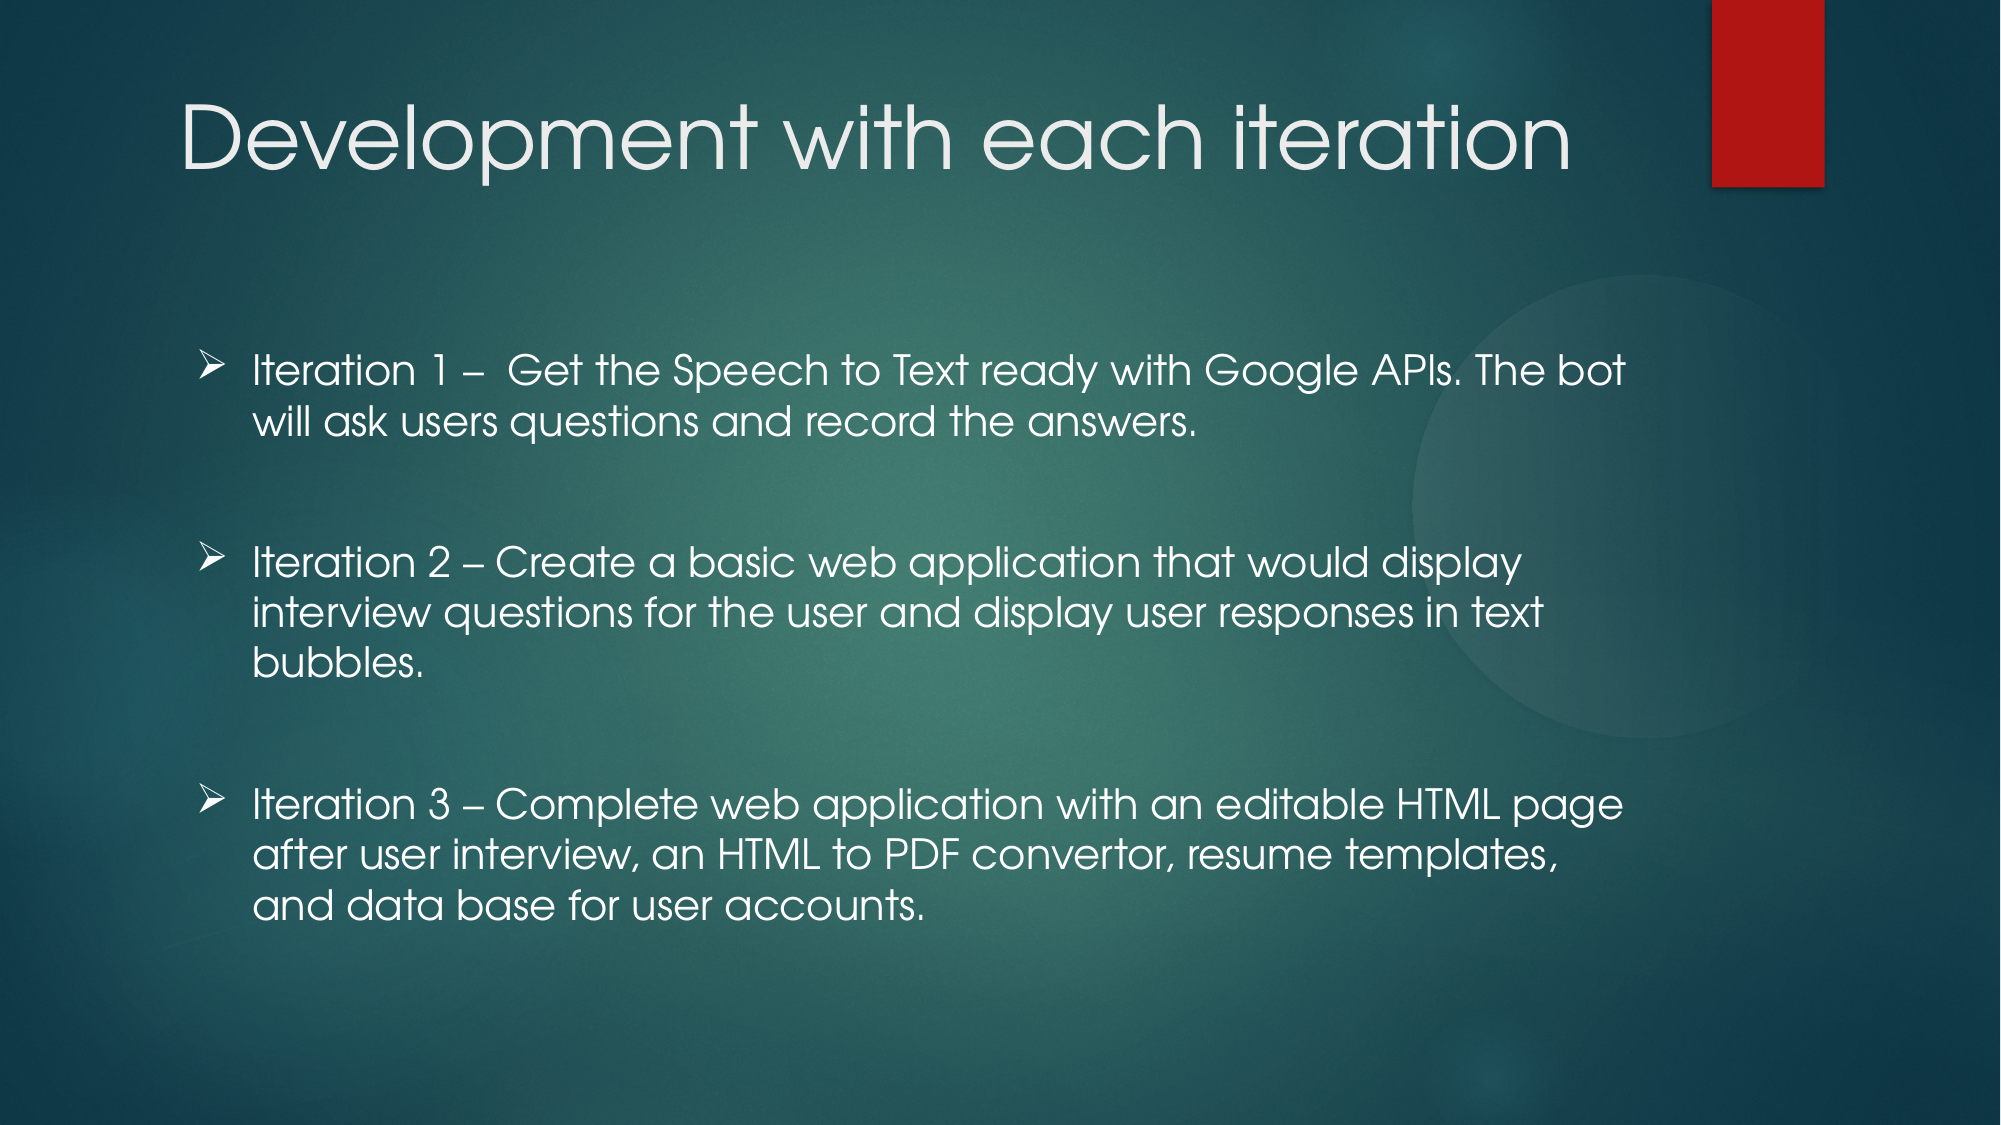

Development with each iteration
Iteration 1 –  Get the Speech to Text ready with Google APIs. The bot will ask users questions and record the answers.

Iteration 2 – Create a basic web application that would display interview questions for the user and display user responses in text bubbles.

Iteration 3 – Complete web application with an editable HTML page after user interview, an HTML to PDF convertor, resume templates, and data base for user accounts.